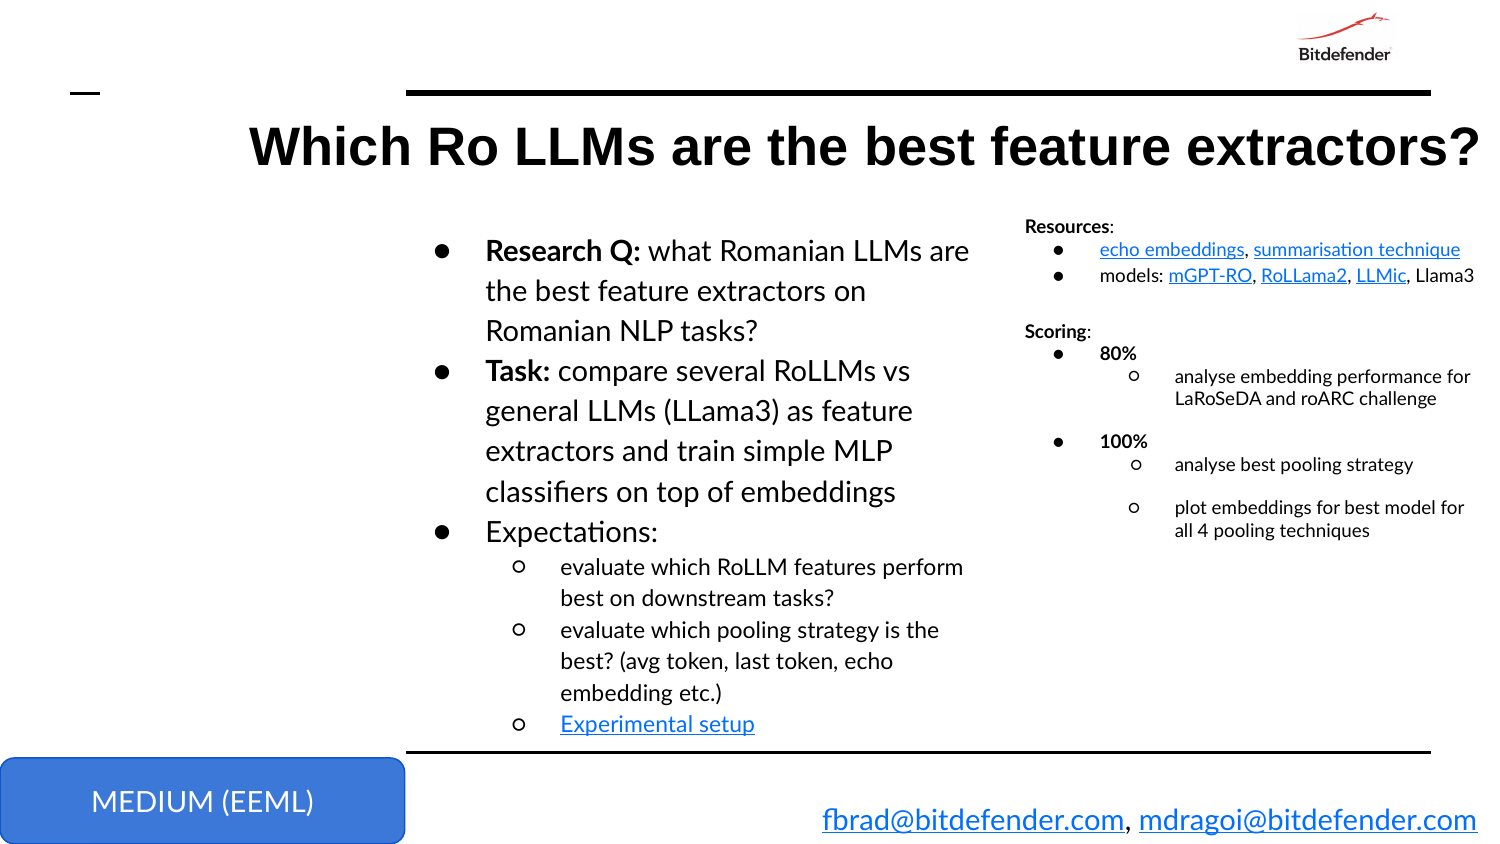

# Which Ro LLMs are the best feature extractors?
Resources:
echo embeddings, summarisation technique
models: mGPT-RO, RoLLama2, LLMic, Llama3
Scoring:
80%
analyse embedding performance for LaRoSeDA and roARC challenge
100%
analyse best pooling strategy
plot embeddings for best model for all 4 pooling techniques

Research Q: what Romanian LLMs are the best feature extractors on Romanian NLP tasks?
Task: compare several RoLLMs vs general LLMs (LLama3) as feature extractors and train simple MLP classifiers on top of embeddings
Expectations:
evaluate which RoLLM features perform best on downstream tasks?
evaluate which pooling strategy is the best? (avg token, last token, echo embedding etc.)
Experimental setup

MEDIUM (EEML)
fbrad@bitdefender.com, mdragoi@bitdefender.com